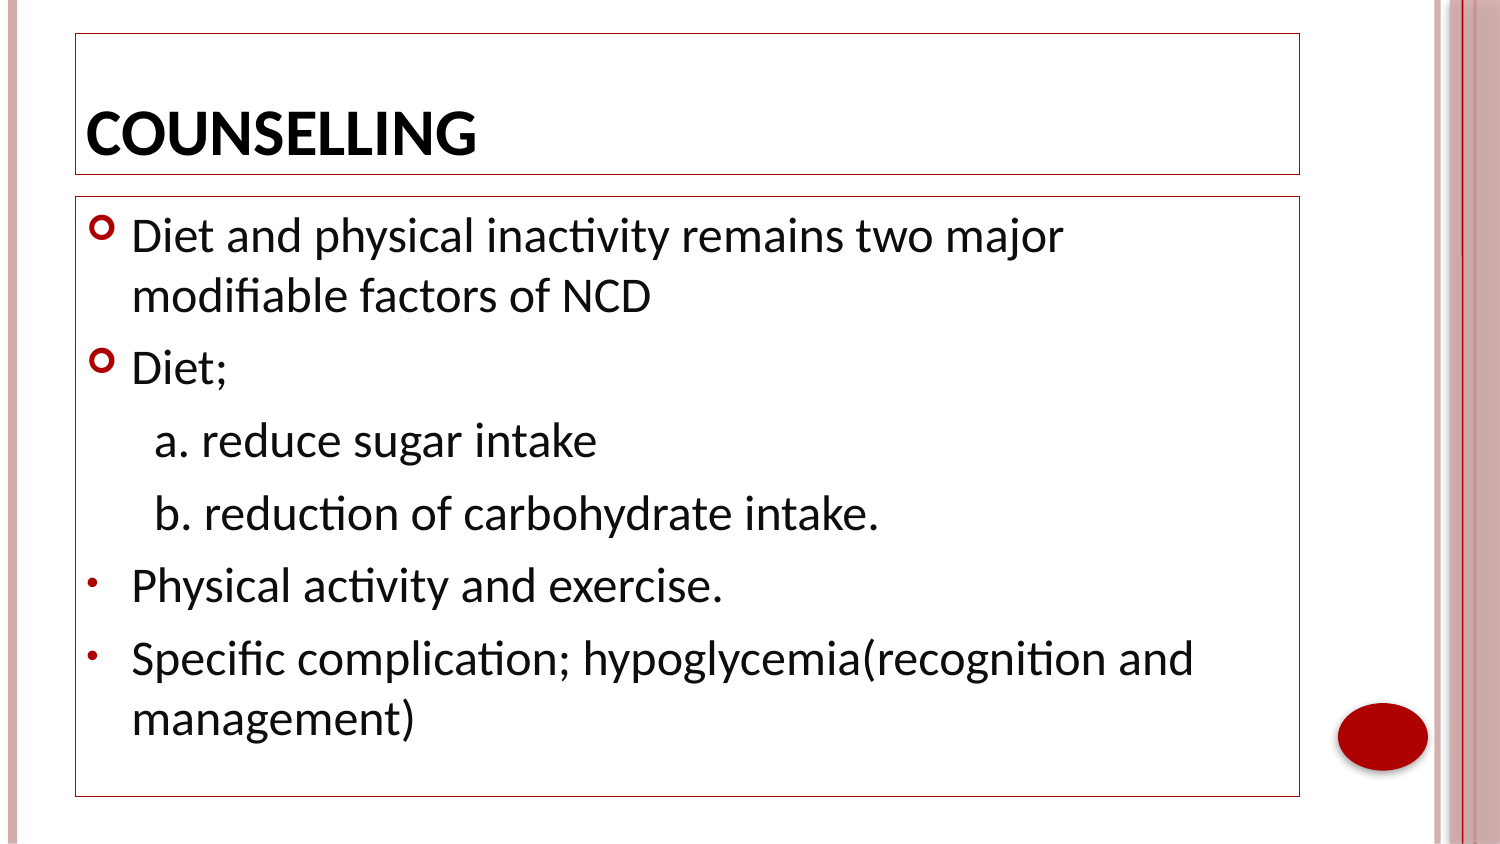

# Counselling
Diet and physical inactivity remains two major modifiable factors of NCD
Diet;
      a. reduce sugar intake
      b. reduction of carbohydrate intake.
Physical activity and exercise.
Specific complication; hypoglycemia(recognition and management)